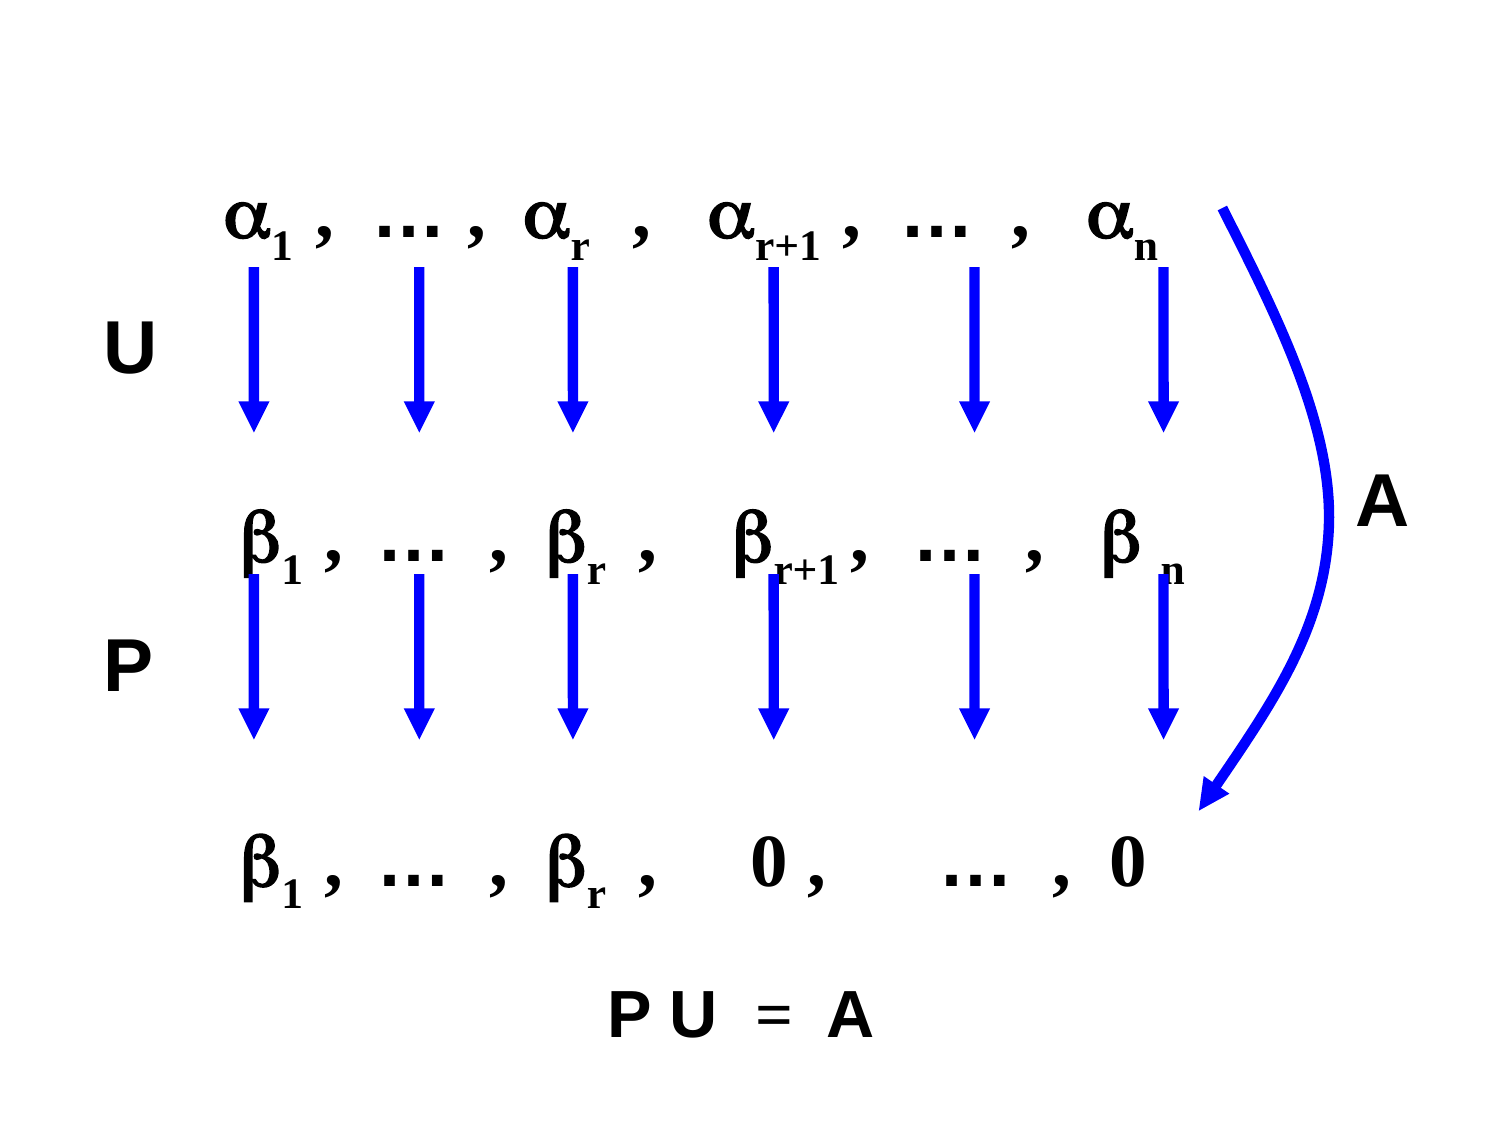

α1  ,  … ,  αr    ,   αr+1  ,  …  ,   αn

        β1  ,   …  ,  βr   ,    βr+1 ,    …  ,   β n

        β1  ,   …  ,  βr   ,     0 ,      …  ,  0
                            P U  =  A

U
A

P